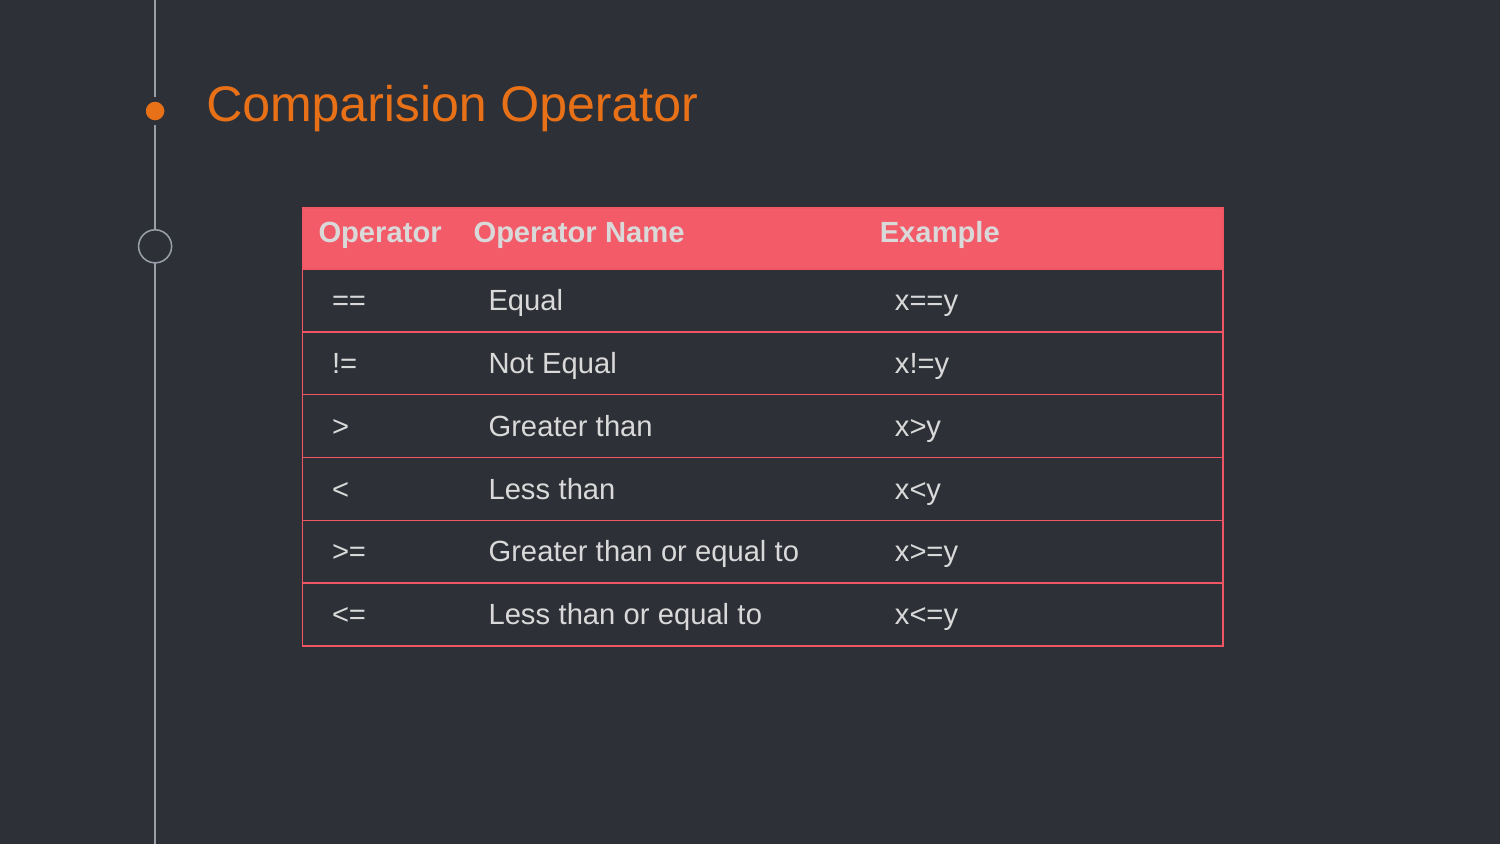

# Comparision Operator
| Operator | Operator Name | Example |
| --- | --- | --- |
| == | Equal | x==y |
| != | Not Equal | x!=y |
| > | Greater than | x>y |
| < | Less than | x<y |
| >= | Greater than or equal to | x>=y |
| <= | Less than or equal to | x<=y |